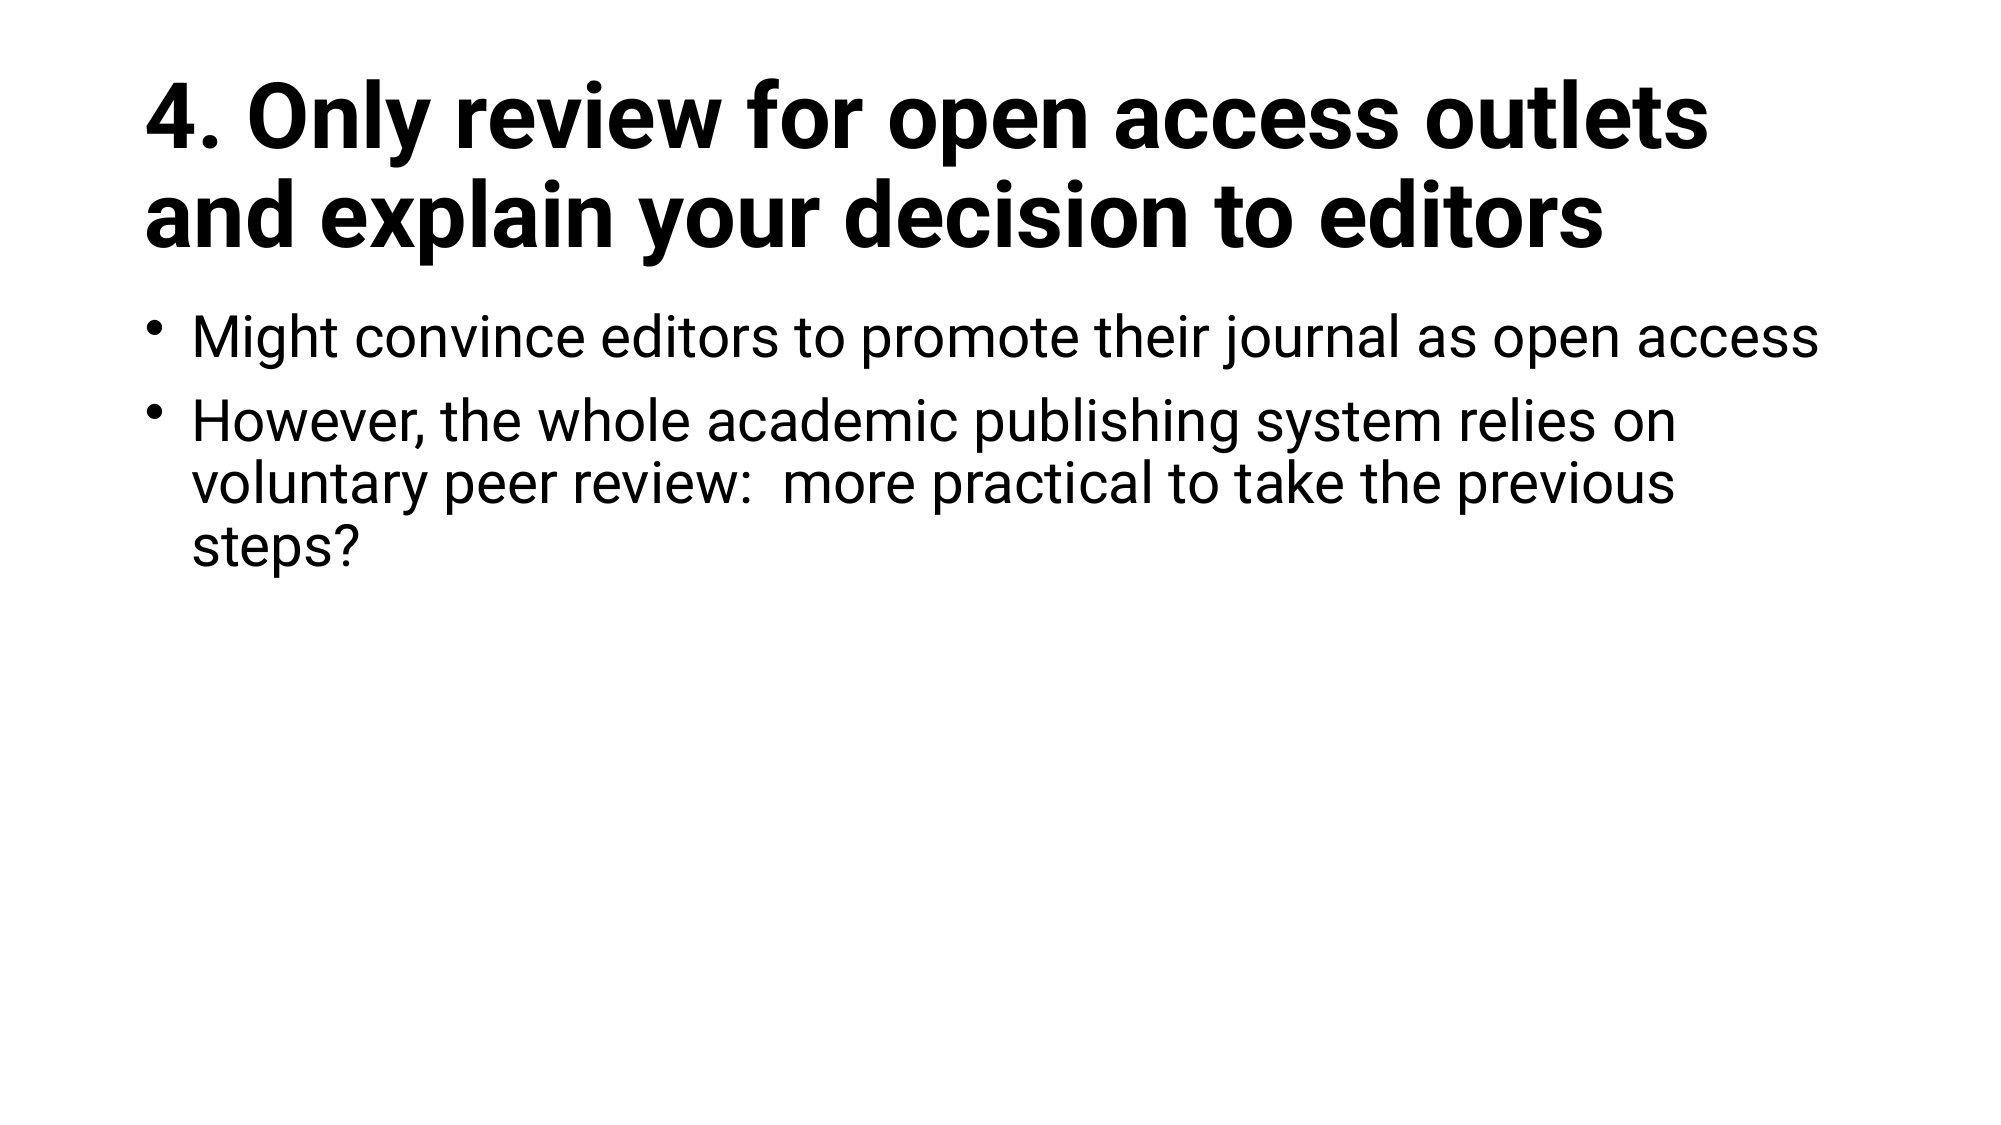

# 4. Only review for open access outlets and explain your decision to editors
Might convince editors to promote their journal as open access
However, the whole academic publishing system relies on voluntary peer review:  more practical to take the previous steps?